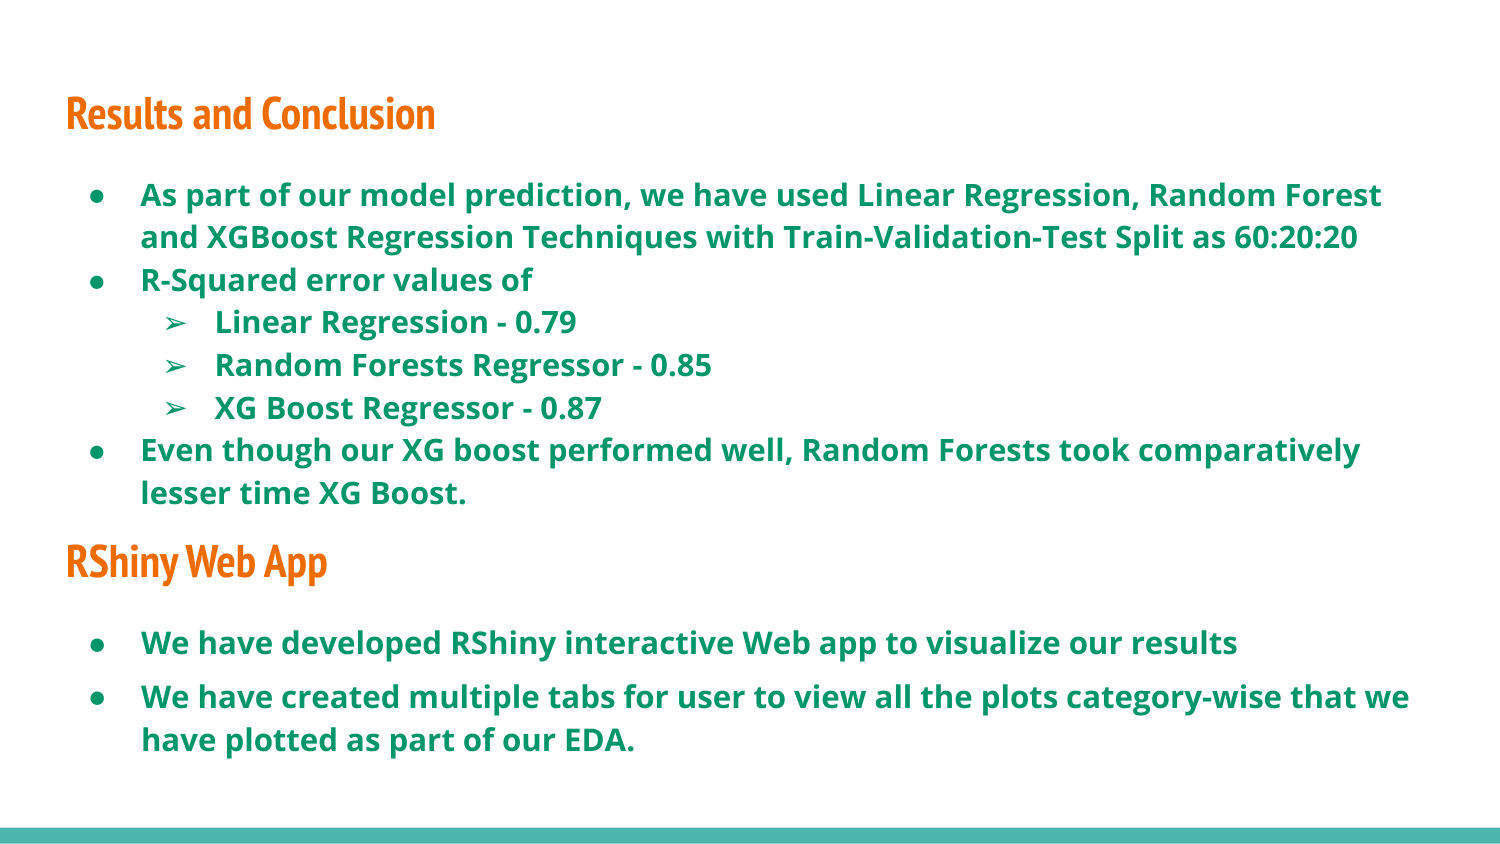

# Results and Conclusion
As part of our model prediction, we have used Linear Regression, Random Forest and XGBoost Regression Techniques with Train-Validation-Test Split as 60:20:20
R-Squared error values of
Linear Regression - 0.79
Random Forests Regressor - 0.85
XG Boost Regressor - 0.87
Even though our XG boost performed well, Random Forests took comparatively lesser time XG Boost.
RShiny Web App
We have developed RShiny interactive Web app to visualize our results
We have created multiple tabs for user to view all the plots category-wise that we have plotted as part of our EDA.